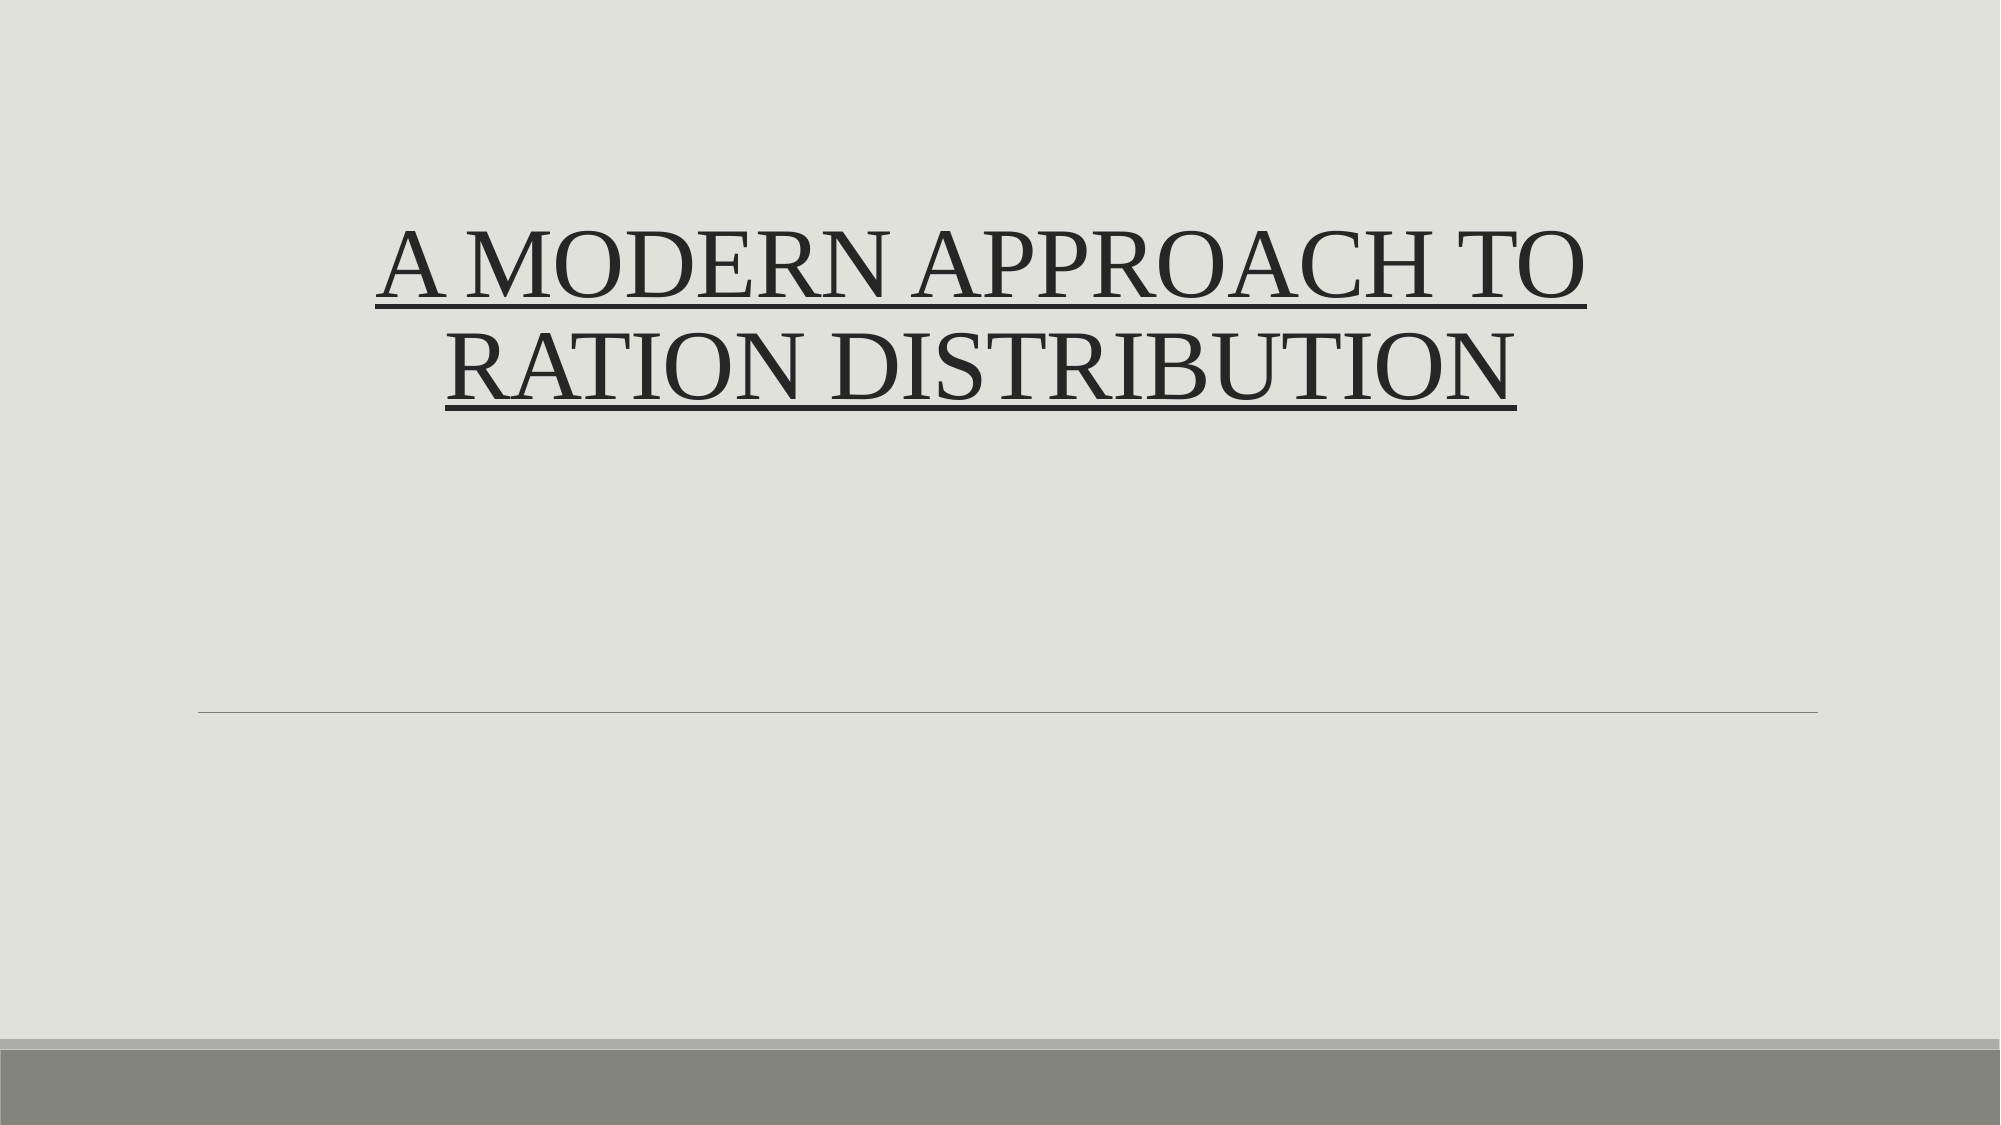

# A MODERN APPROACH TO RATION DISTRIBUTION